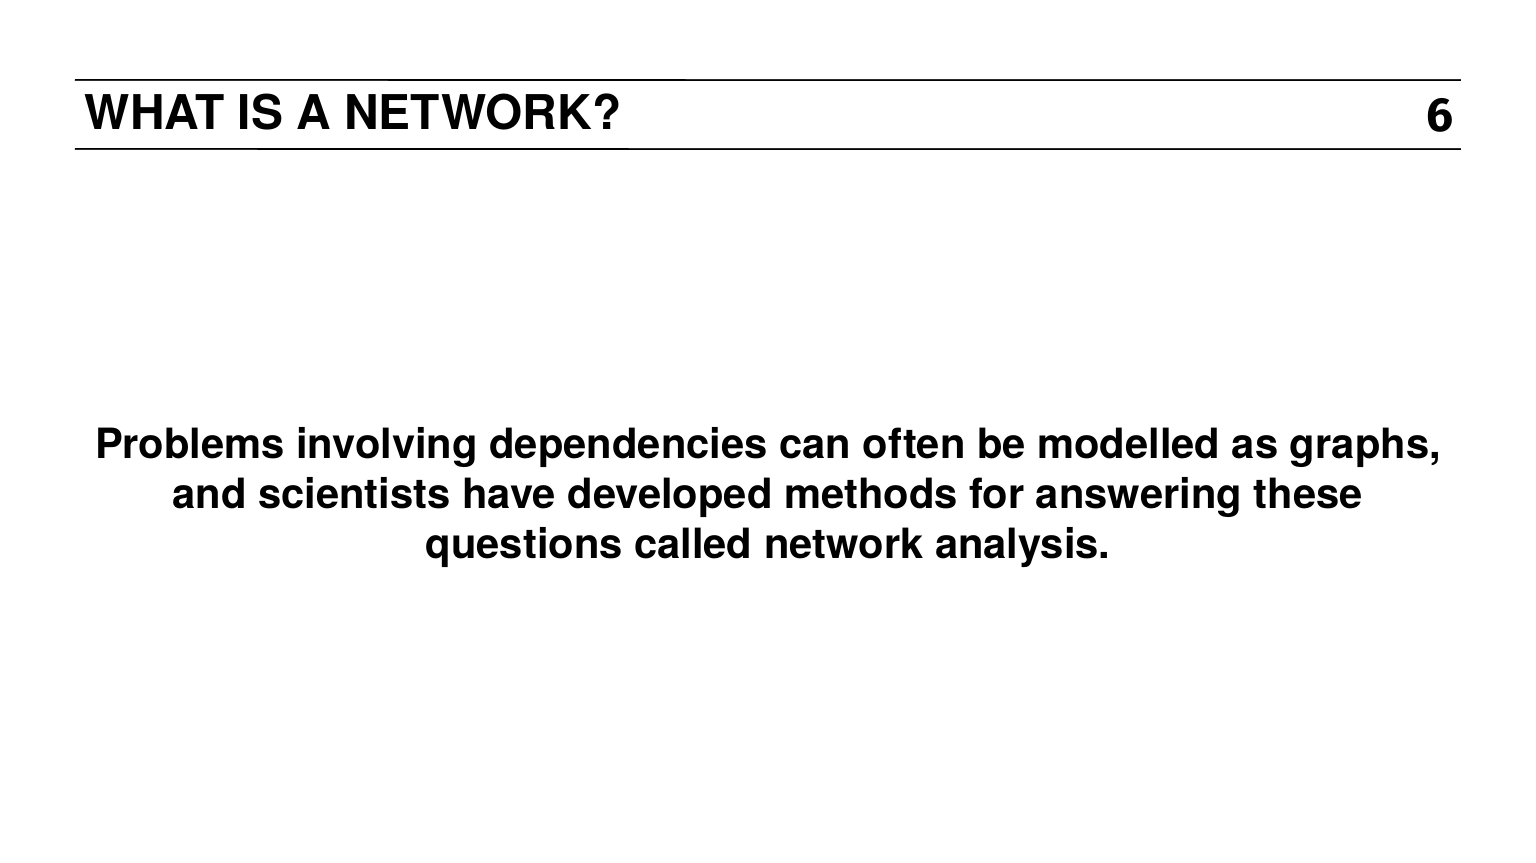

# WHAT IS A NETWORK?
6

Problems involving dependencies can often be modelled as graphs, and scientists have developed methods for answering these questions called network analysis.